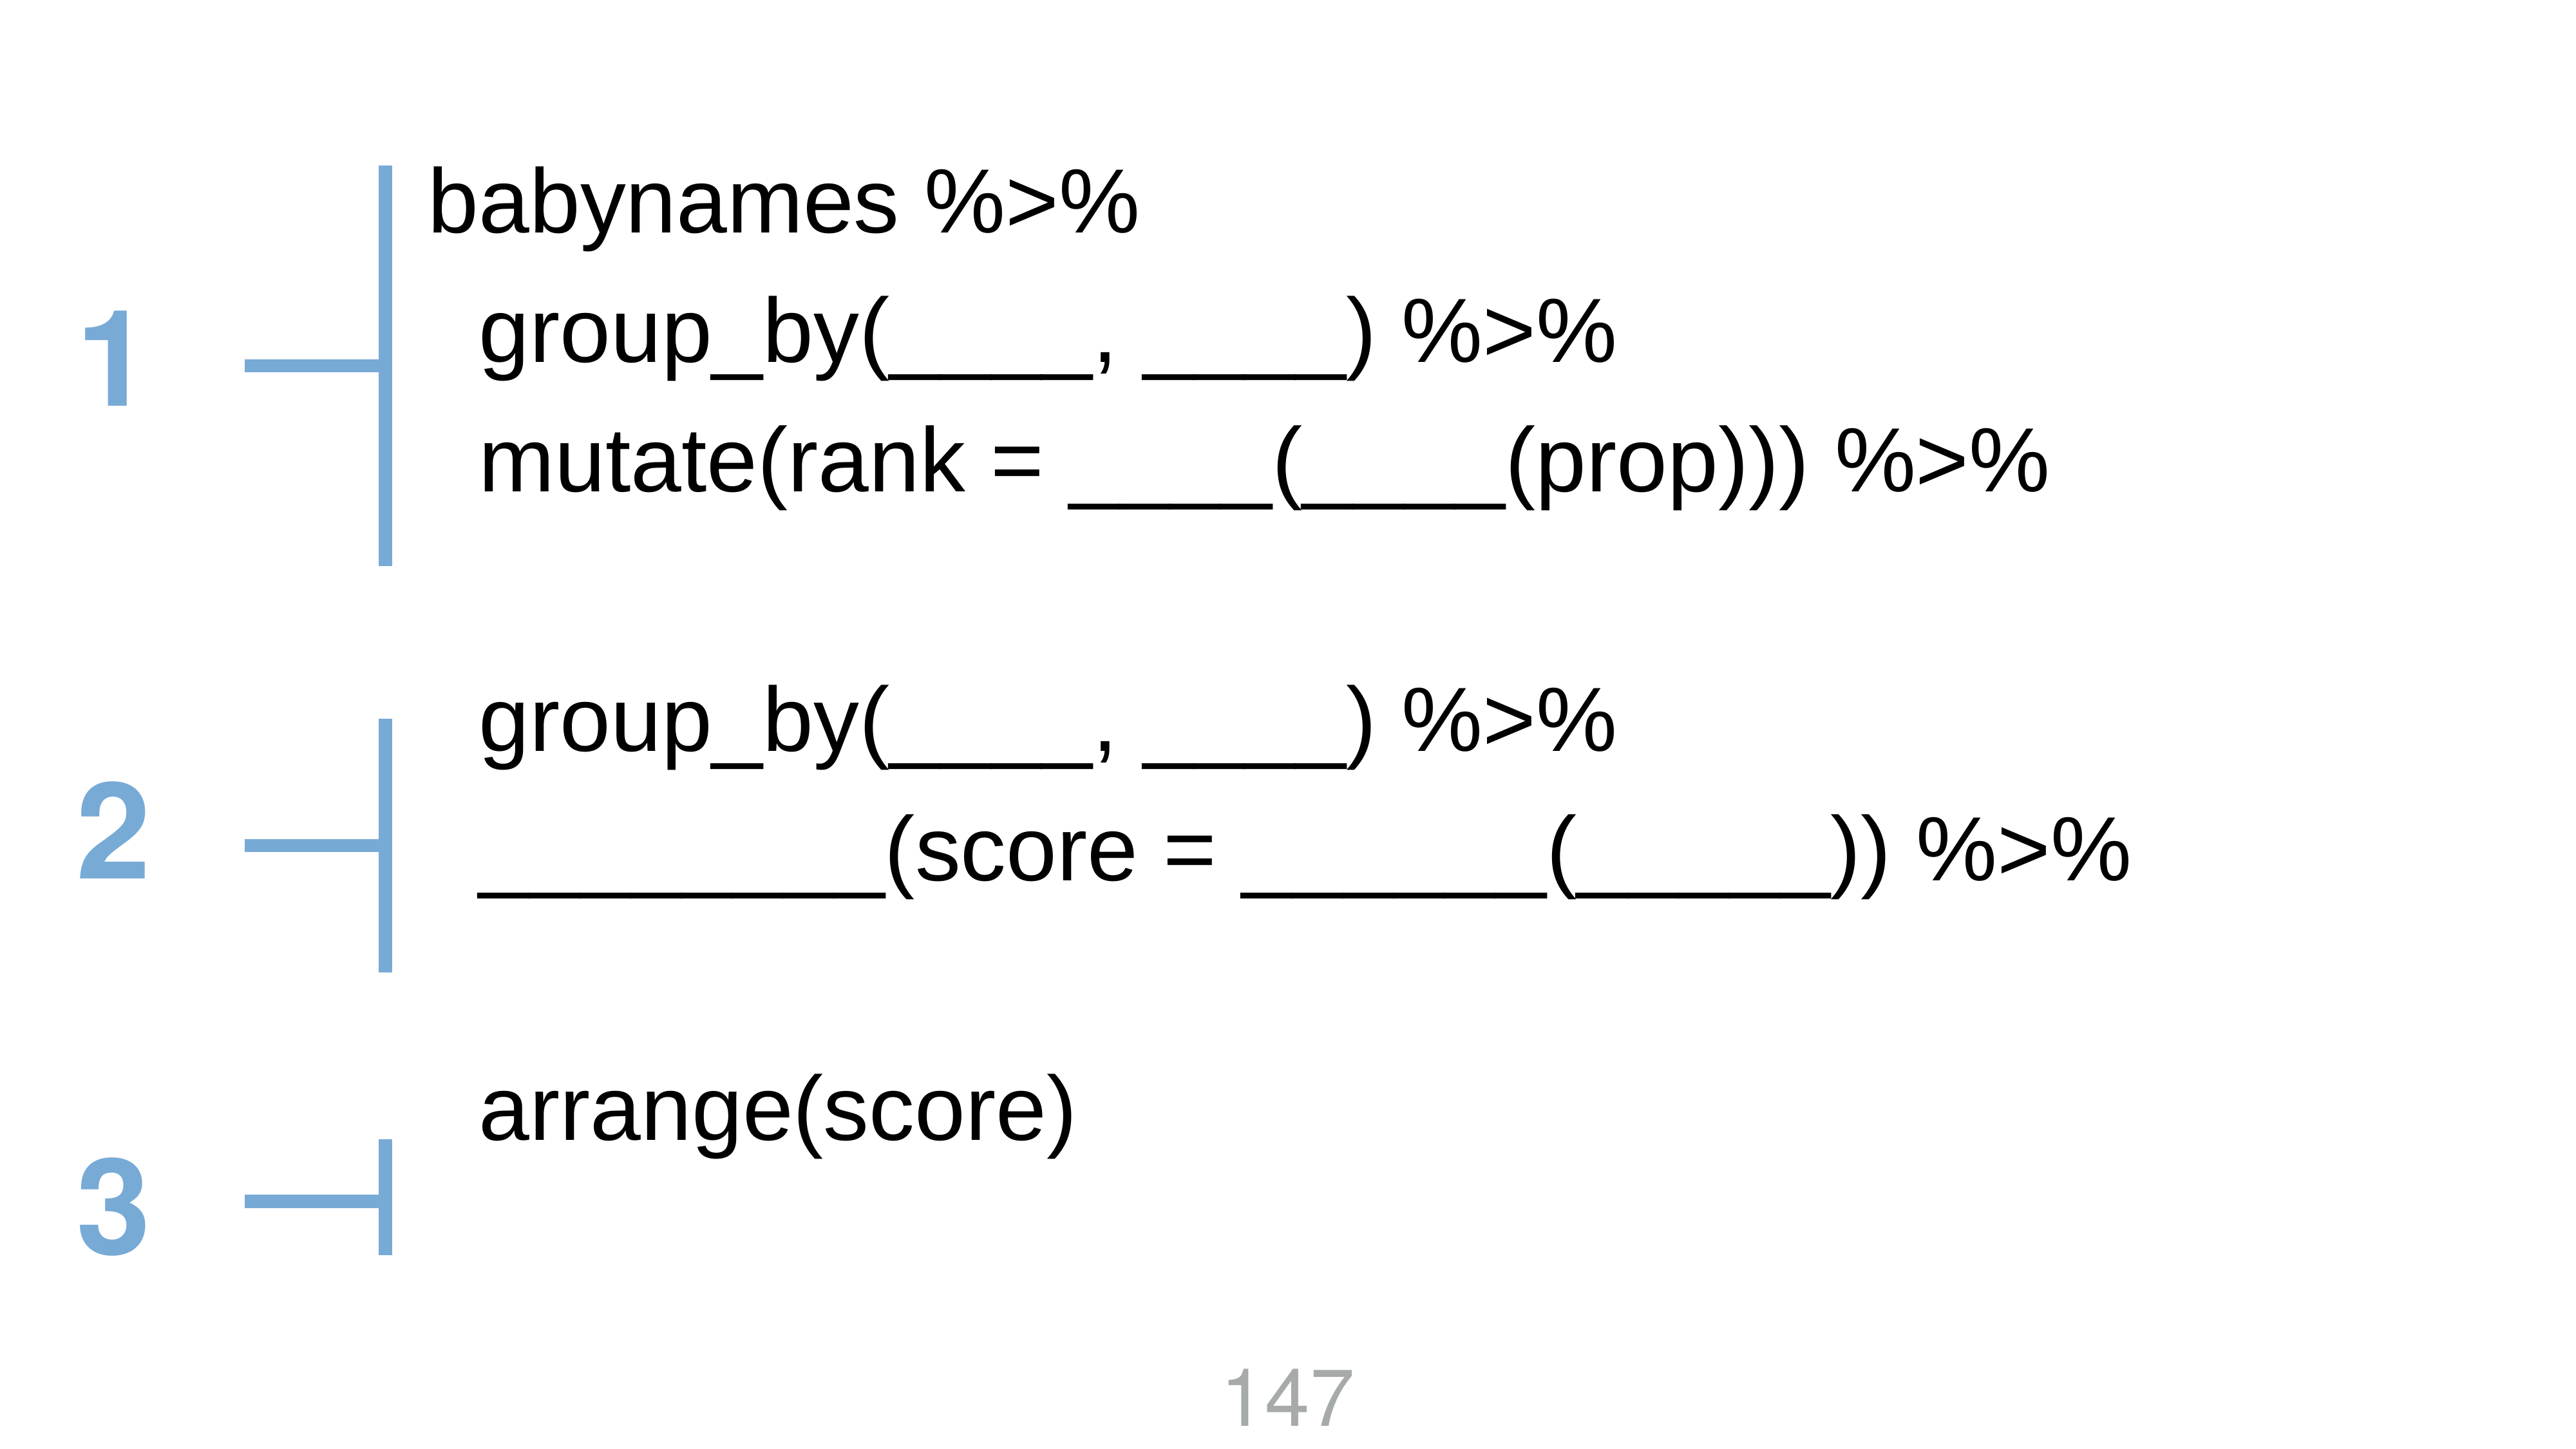

babynames %>%
  group_by(____, ____) %>%
  mutate(rank = ____(____(prop))) %>%

  group_by(____, ____) %>%
  ________(score = ______(_____)) %>%

  arrange(score)

1

2

3

147